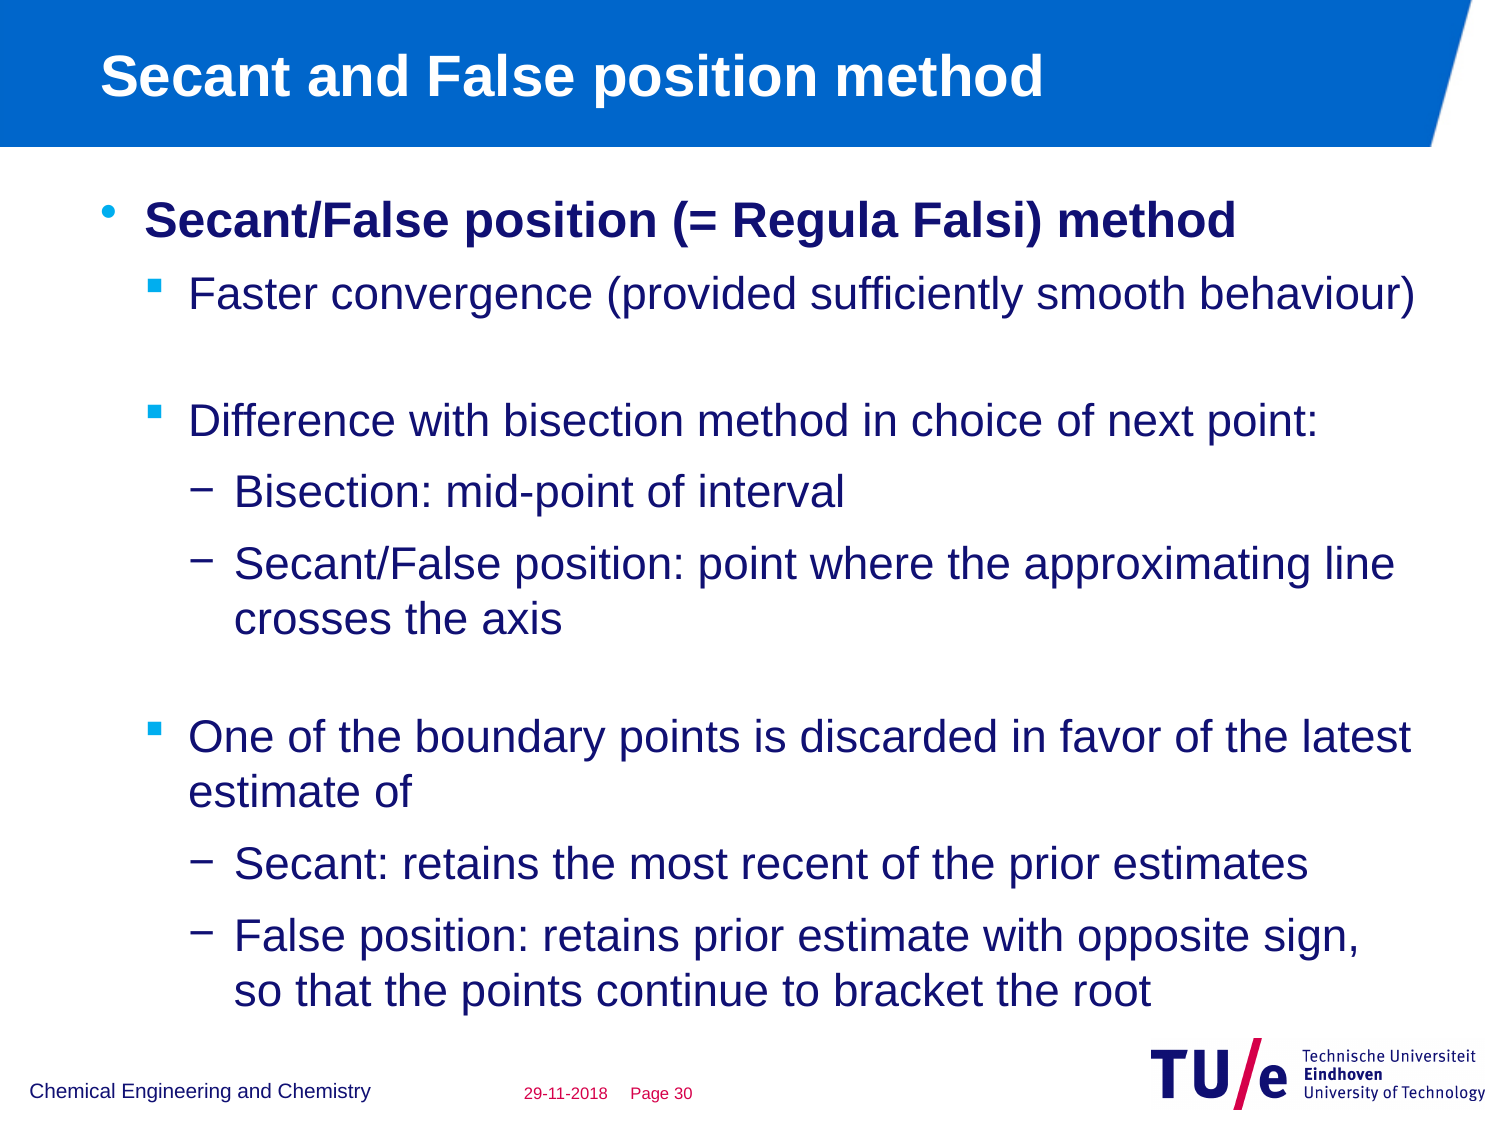

# Secant and False position method
Secant/False position (= Regula Falsi) method
Faster convergence (provided sufficiently smooth behaviour)

Difference with bisection method in choice of next point:
Bisection: mid-point of interval
Secant/False position: point where the approximating line crosses the axis

One of the boundary points is discarded in favor of the latest estimate of
Secant: retains the most recent of the prior estimates
False position: retains prior estimate with opposite sign,
so that the points continue to bracket the root
Chemical Engineering and Chemistry
29-11-2018
Page 30